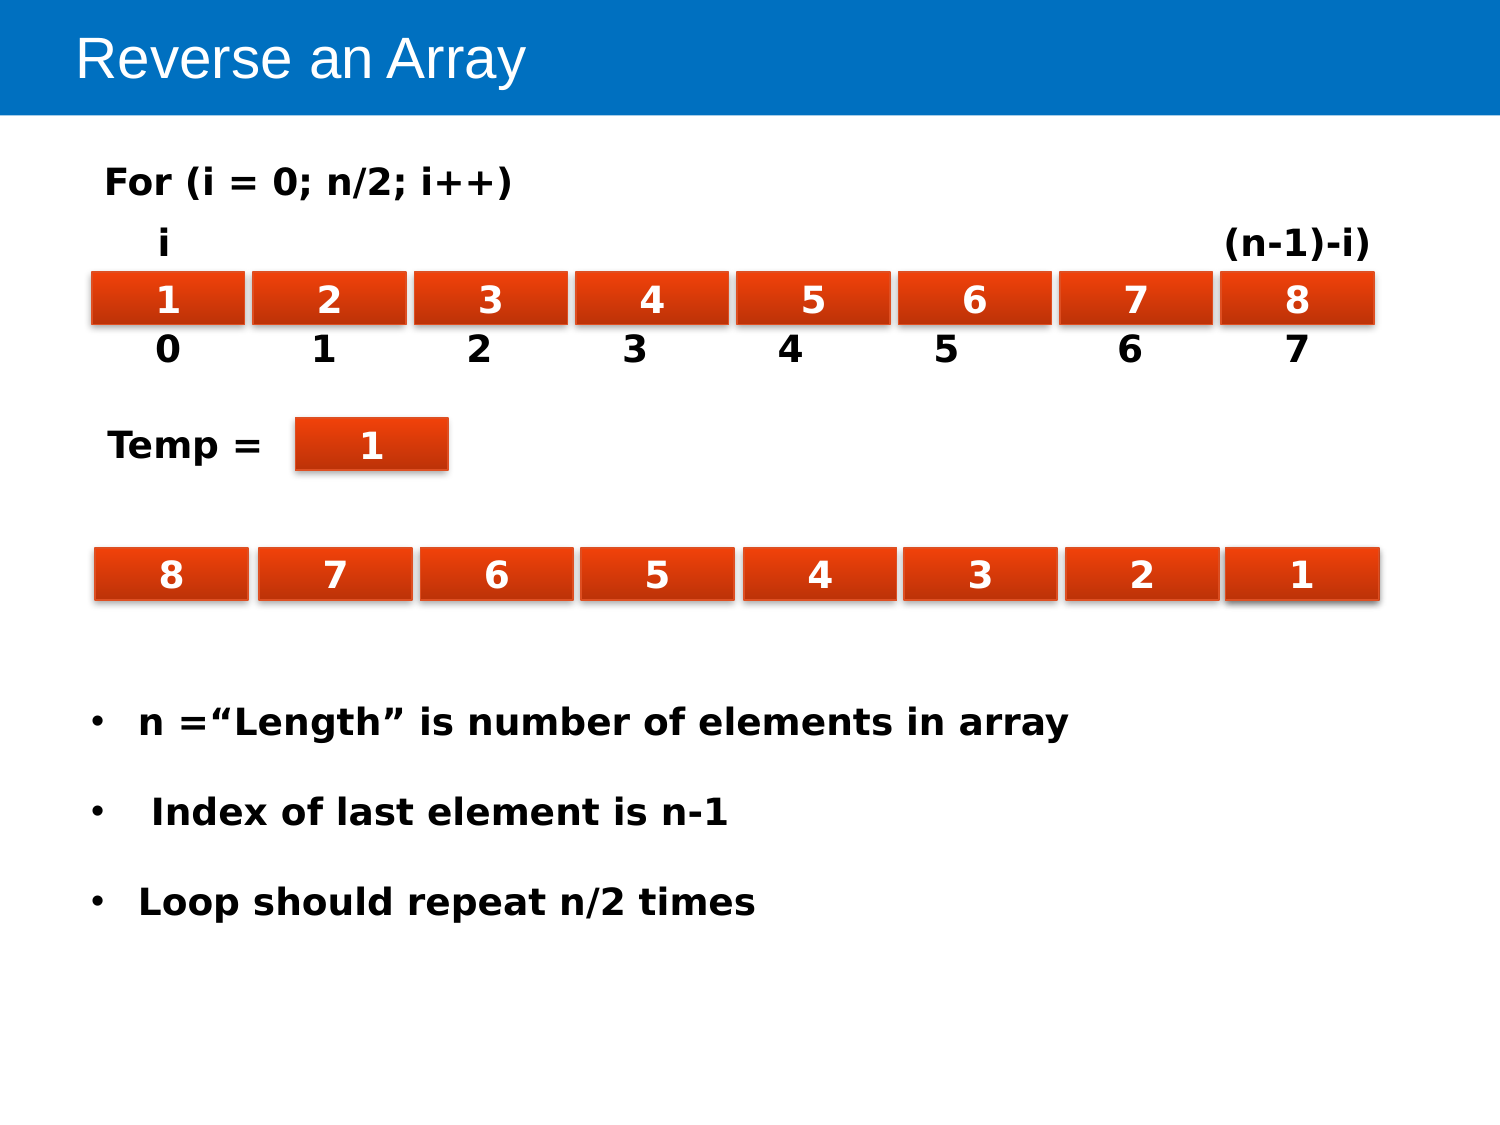

# Reverse an Array
For (i = 0; n/2; i++)
i
(n-1)-i)
1
2
3
4
5
6
7
8
0
1
2
3
4
5
6
7
Temp =
1
8
7
6
5
4
3
2
1
8
n =“Length” is number of elements in array
 Index of last element is n-1

Loop should repeat n/2 times